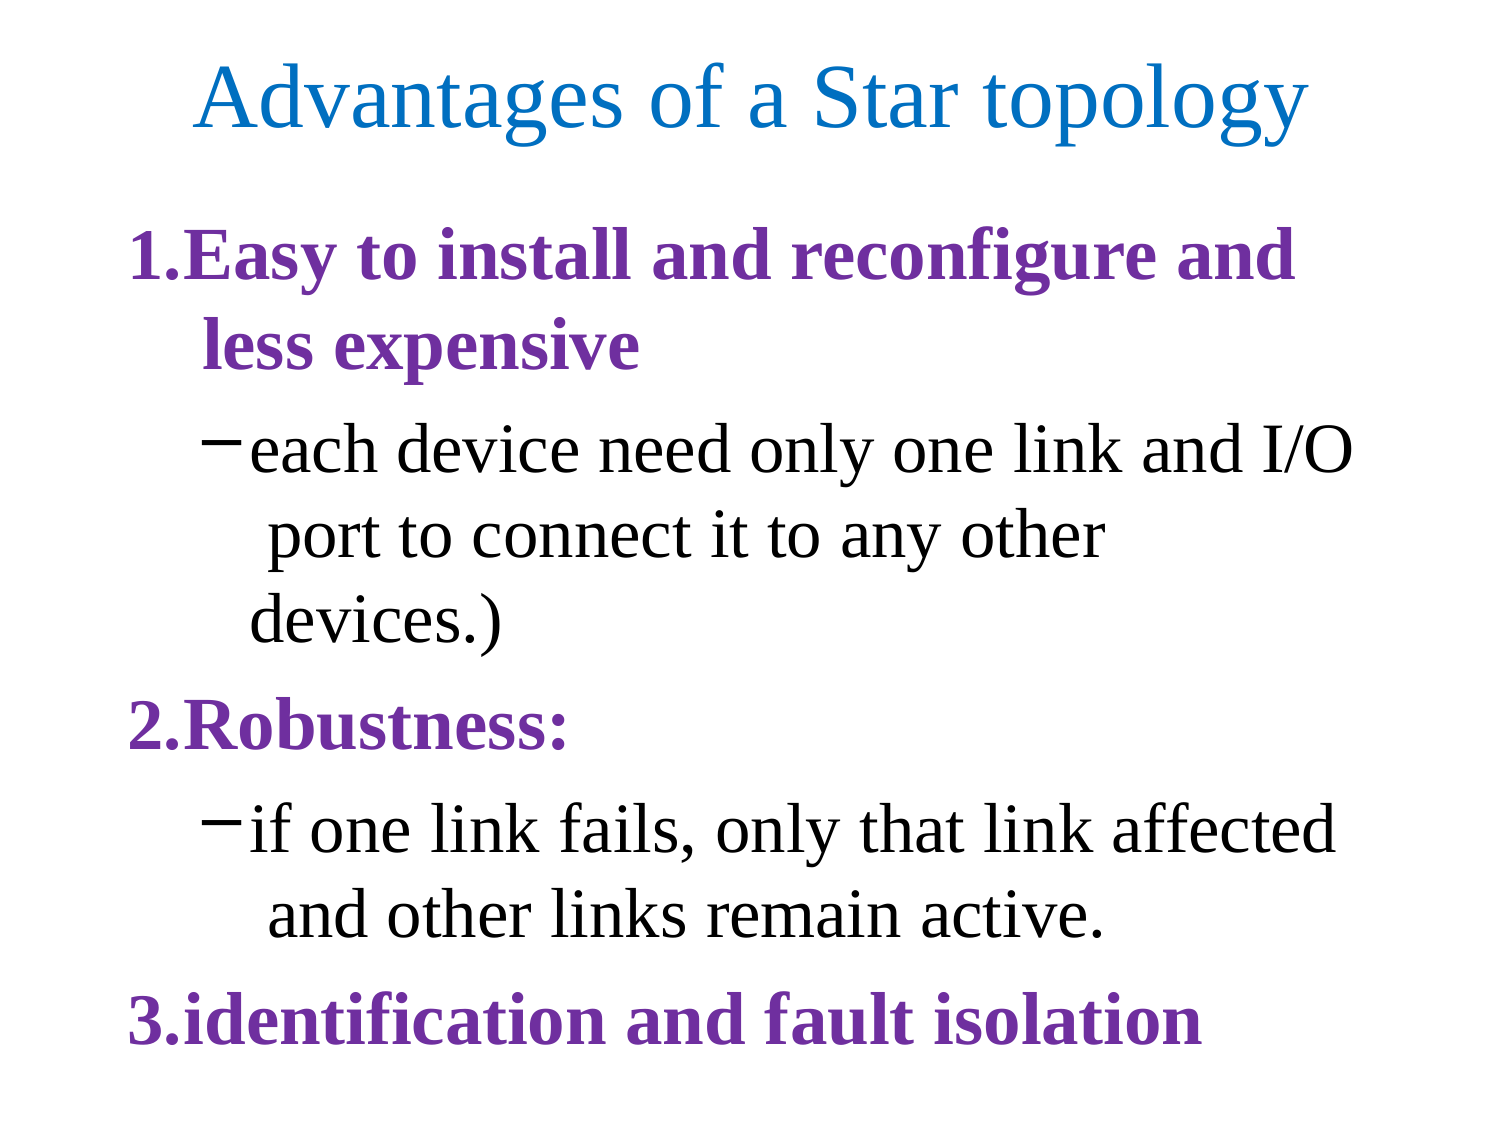

# Advantages of a Star topology
Easy to install and reconfigure and  less expensive
each device need only one link and I/O  port to connect it to any other devices.)
Robustness:
if one link fails, only that link affected  and other links remain active.
identification and fault isolation